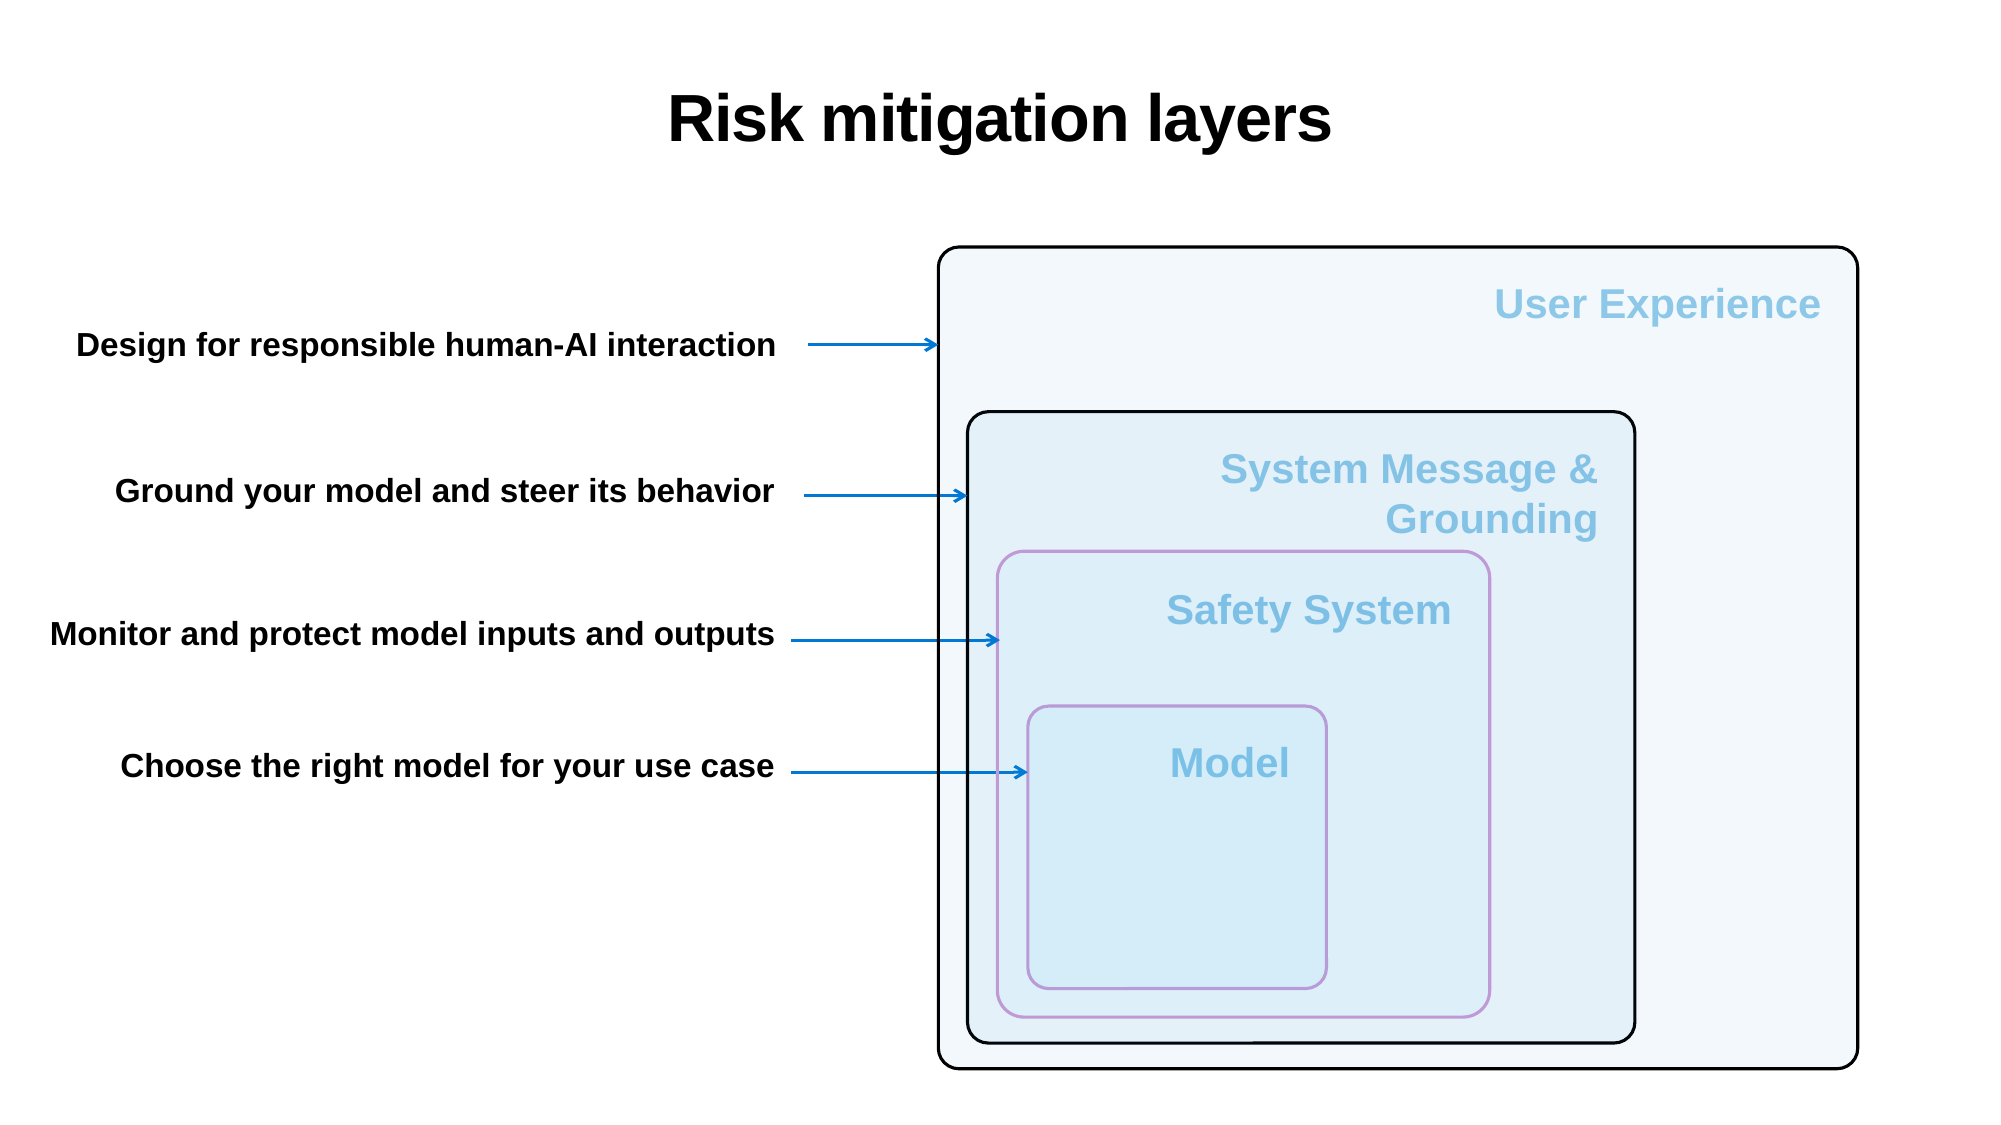

# Risk mitigation layers
User Experience
Design for responsible human-AI interaction
System Message & Grounding
Ground your model and steer its behavior
Safety System
Monitor and protect model inputs and outputs
Model
Choose the right model for your use case